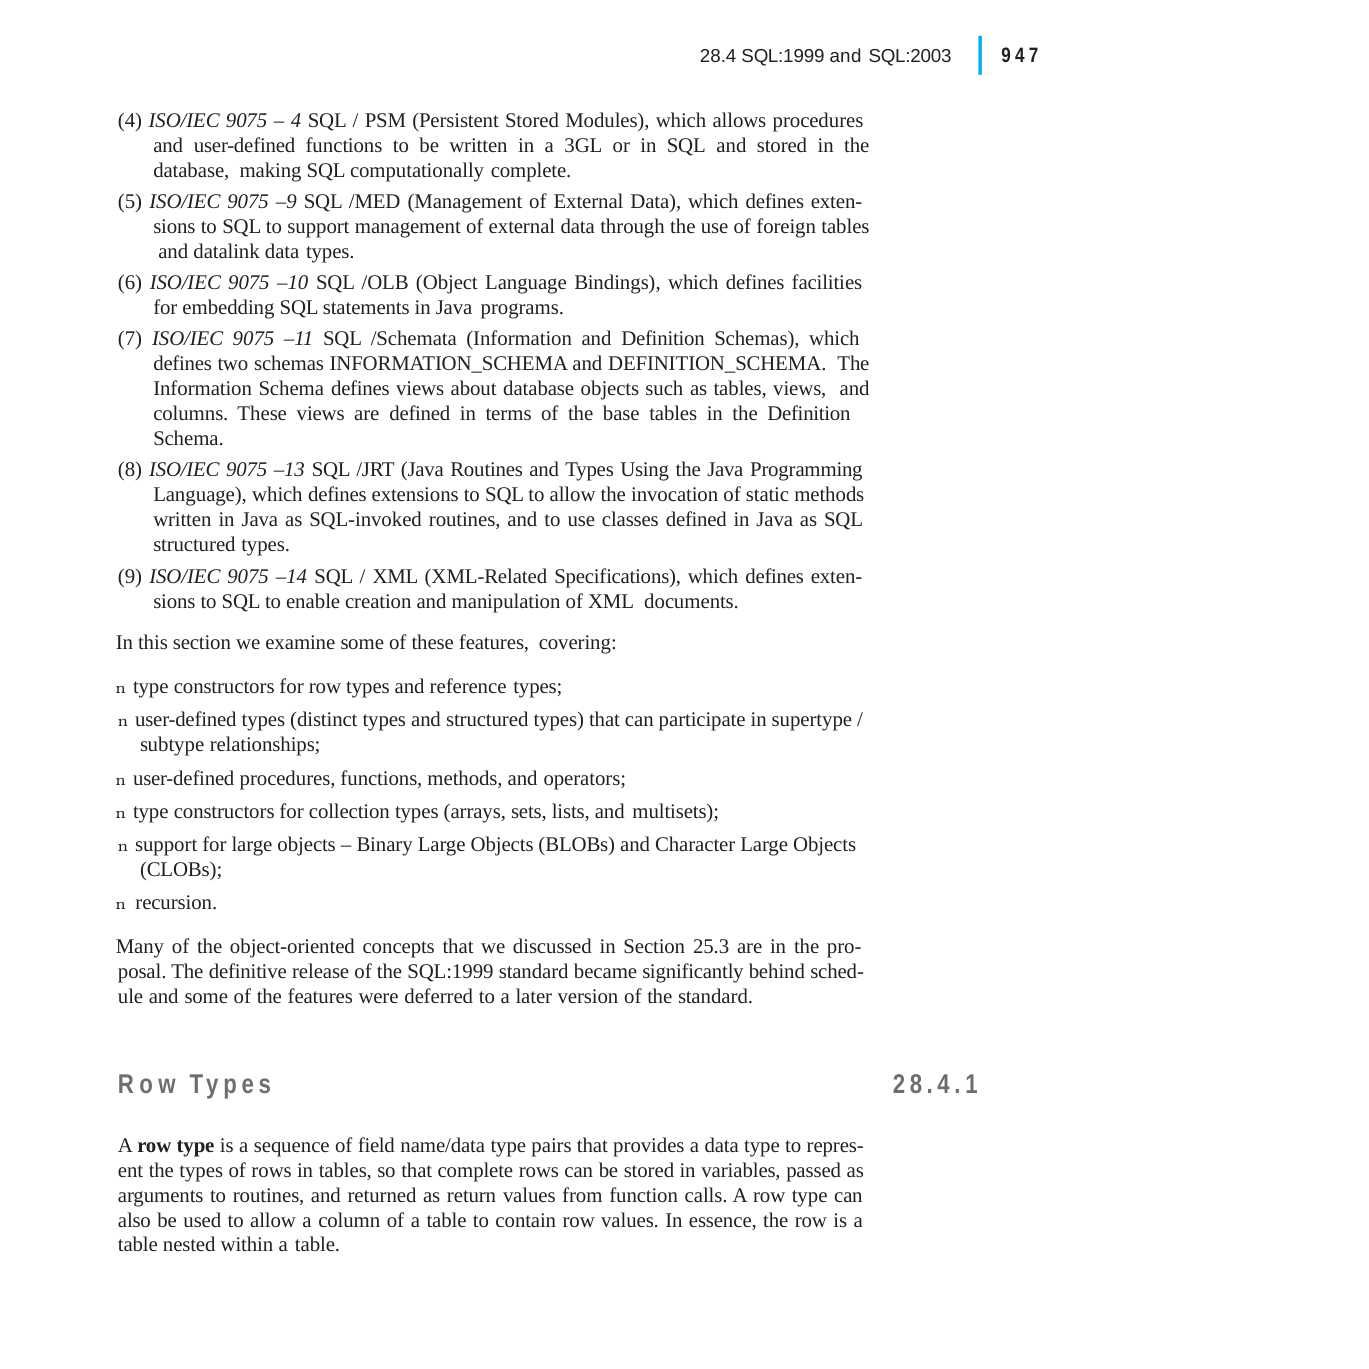

|
947
28.4 SQL:1999 and SQL:2003
(4) ISO/IEC 9075 – 4 SQL / PSM (Persistent Stored Modules), which allows procedures  and user-defined functions to be written in a 3GL or in SQL and stored in the database,  making SQL computationally complete.
(5) ISO/IEC 9075 –9 SQL /MED (Management of External Data), which defines exten-  sions to SQL to support management of external data through the use of foreign tables  and datalink data types.
(6) ISO/IEC 9075 –10 SQL /OLB (Object Language Bindings), which defines facilities  for embedding SQL statements in Java programs.
(7) ISO/IEC 9075 –11 SQL /Schemata (Information and Definition Schemas), which  defines two schemas INFORMATION_SCHEMA and DEFINITION_SCHEMA.  The Information Schema defines views about database objects such as tables, views,  and columns. These views are defined in terms of the base tables in the Definition   Schema.
(8) ISO/IEC 9075 –13 SQL /JRT (Java Routines and Types Using the Java Programming  Language), which defines extensions to SQL to allow the invocation of static methods  written in Java as SQL-invoked routines, and to use classes defined in Java as SQL  structured types.
(9) ISO/IEC 9075 –14 SQL / XML (XML-Related Specifications), which defines exten-  sions to SQL to enable creation and manipulation of XML documents.
In this section we examine some of these features, covering:
n type constructors for row types and reference types;
n user-defined types (distinct types and structured types) that can participate in supertype /  subtype relationships;
n user-defined procedures, functions, methods, and operators;
n type constructors for collection types (arrays, sets, lists, and multisets);
n support for large objects – Binary Large Objects (BLOBs) and Character Large Objects  (CLOBs);
n recursion.
Many of the object-oriented concepts that we discussed in Section 25.3 are in the pro-  posal. The definitive release of the SQL:1999 standard became significantly behind sched-  ule and some of the features were deferred to a later version of the standard.
Row Types
28.4.1
A row type is a sequence of field name/data type pairs that provides a data type to repres-  ent the types of rows in tables, so that complete rows can be stored in variables, passed as  arguments to routines, and returned as return values from function calls. A row type can  also be used to allow a column of a table to contain row values. In essence, the row is a  table nested within a table.